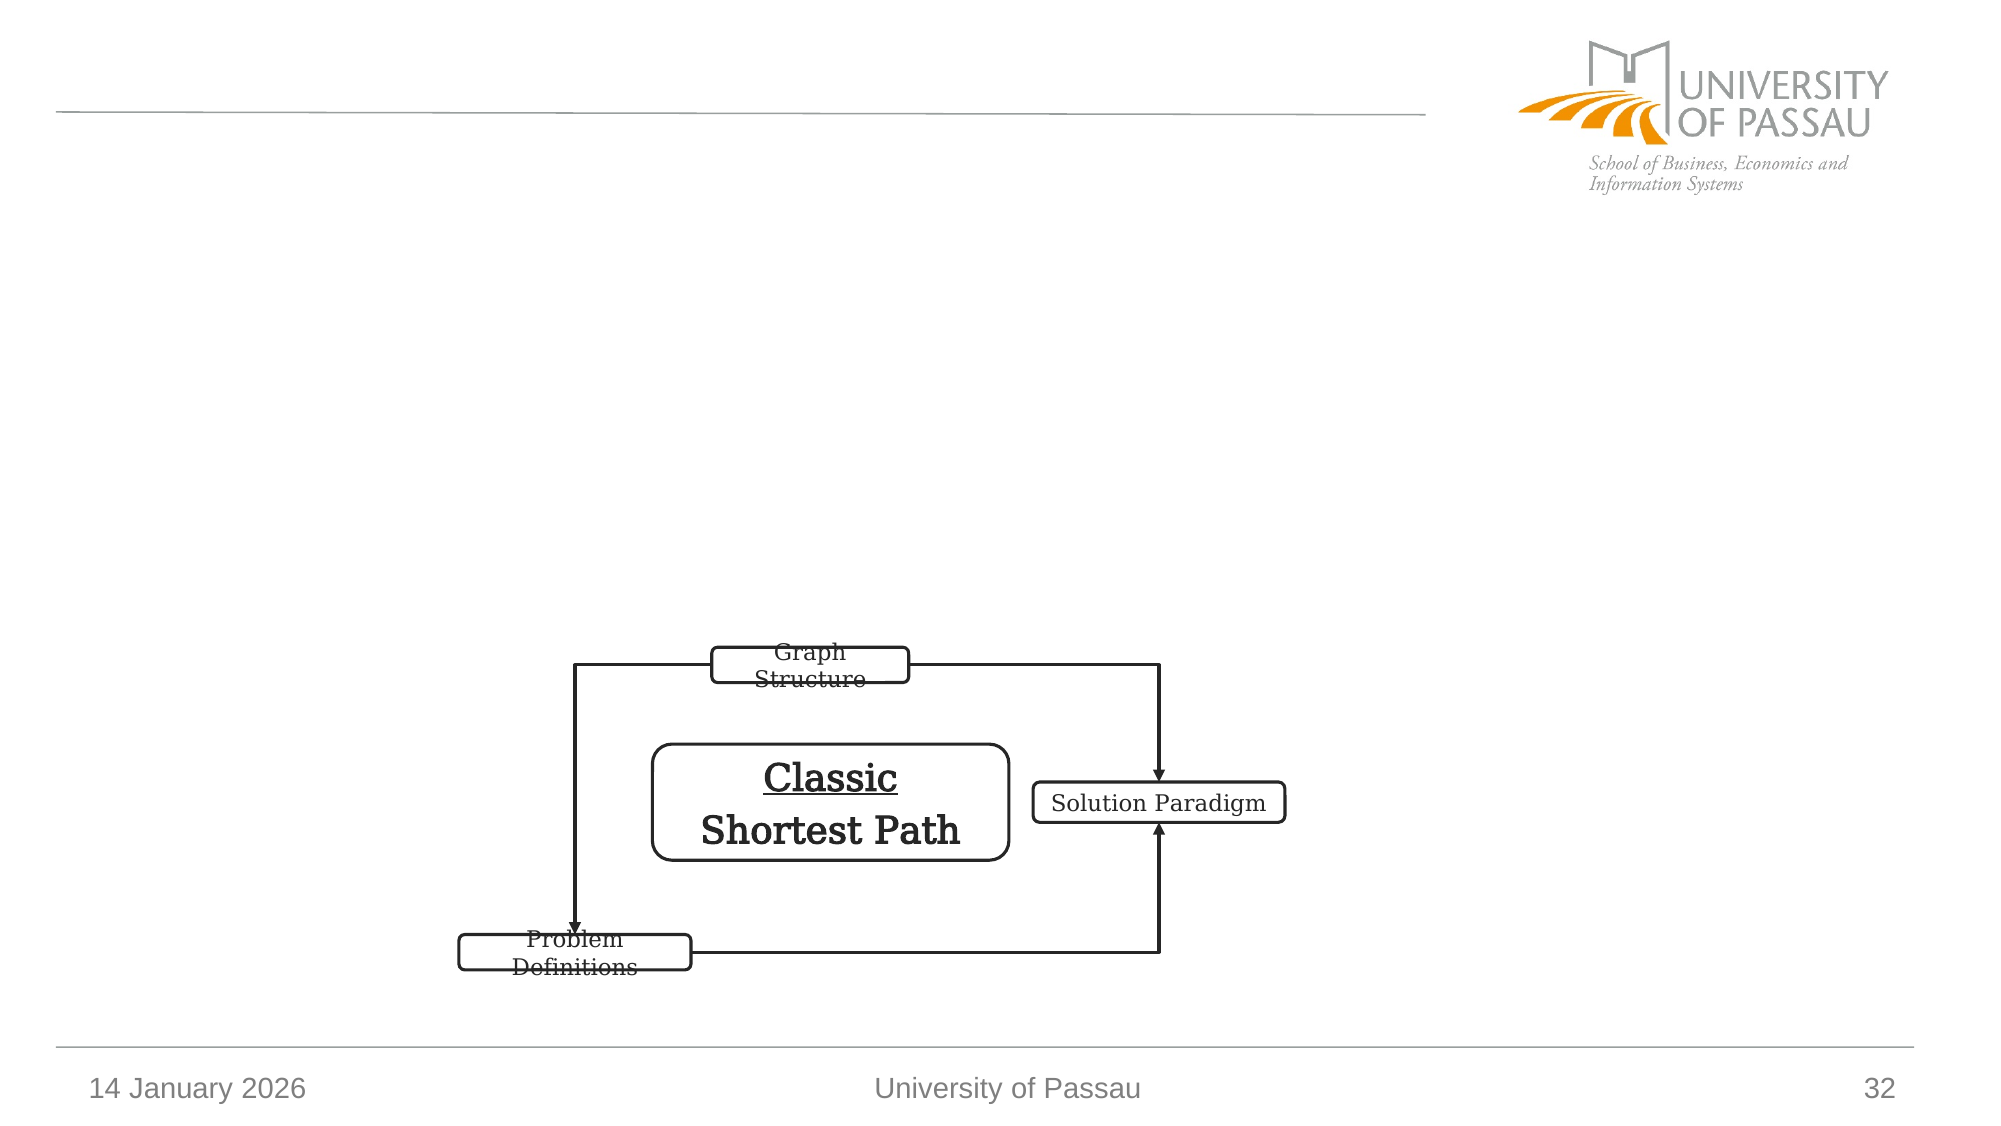

Graph Structure
Classic
Shortest Path
Solution Paradigm
Problem Definitions
14 January 2026
University of Passau
32